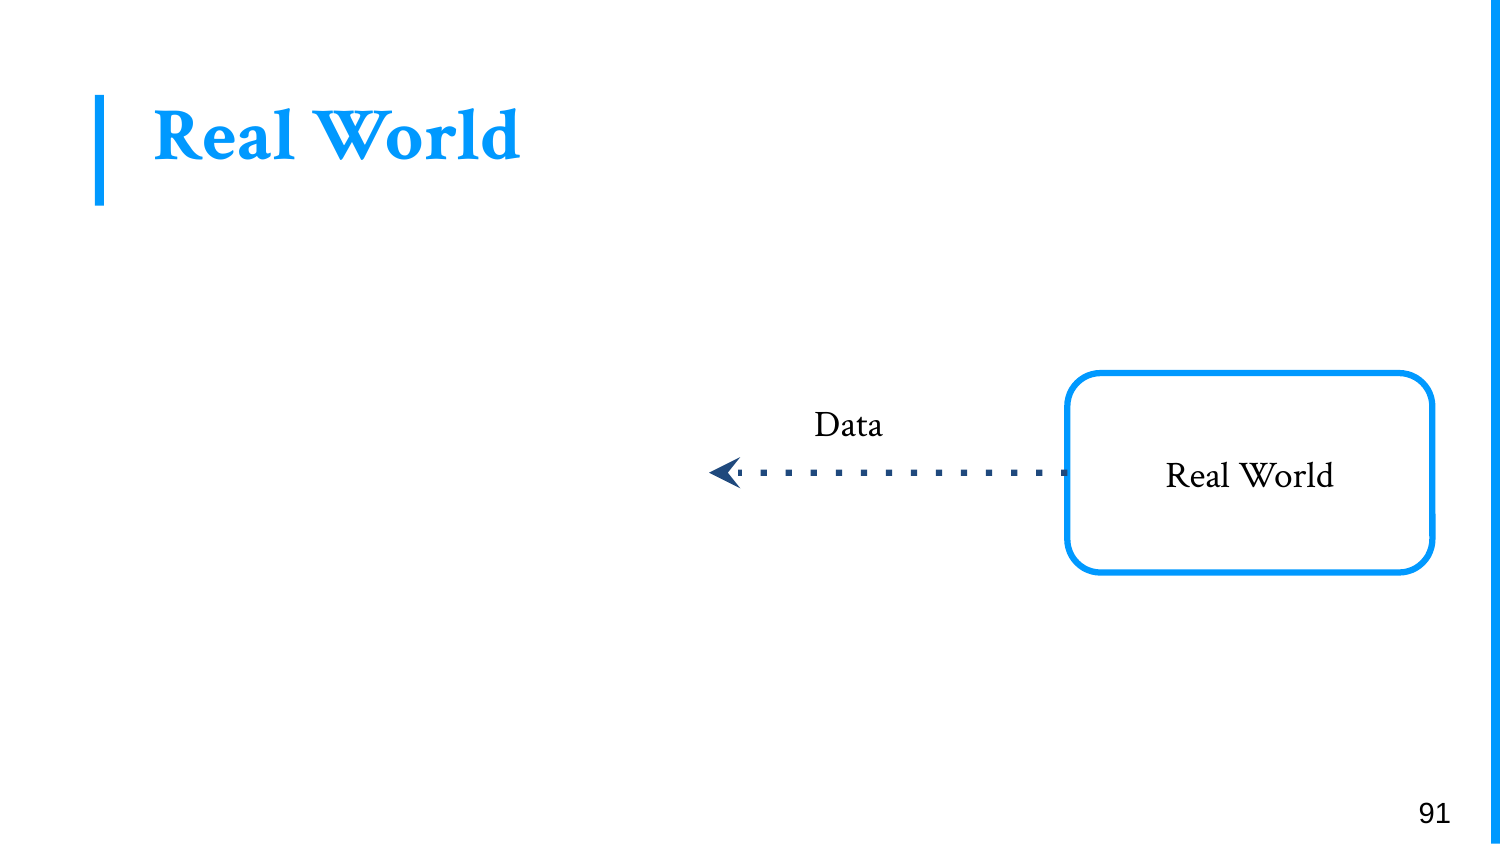

# Real World

Data
Real World
91